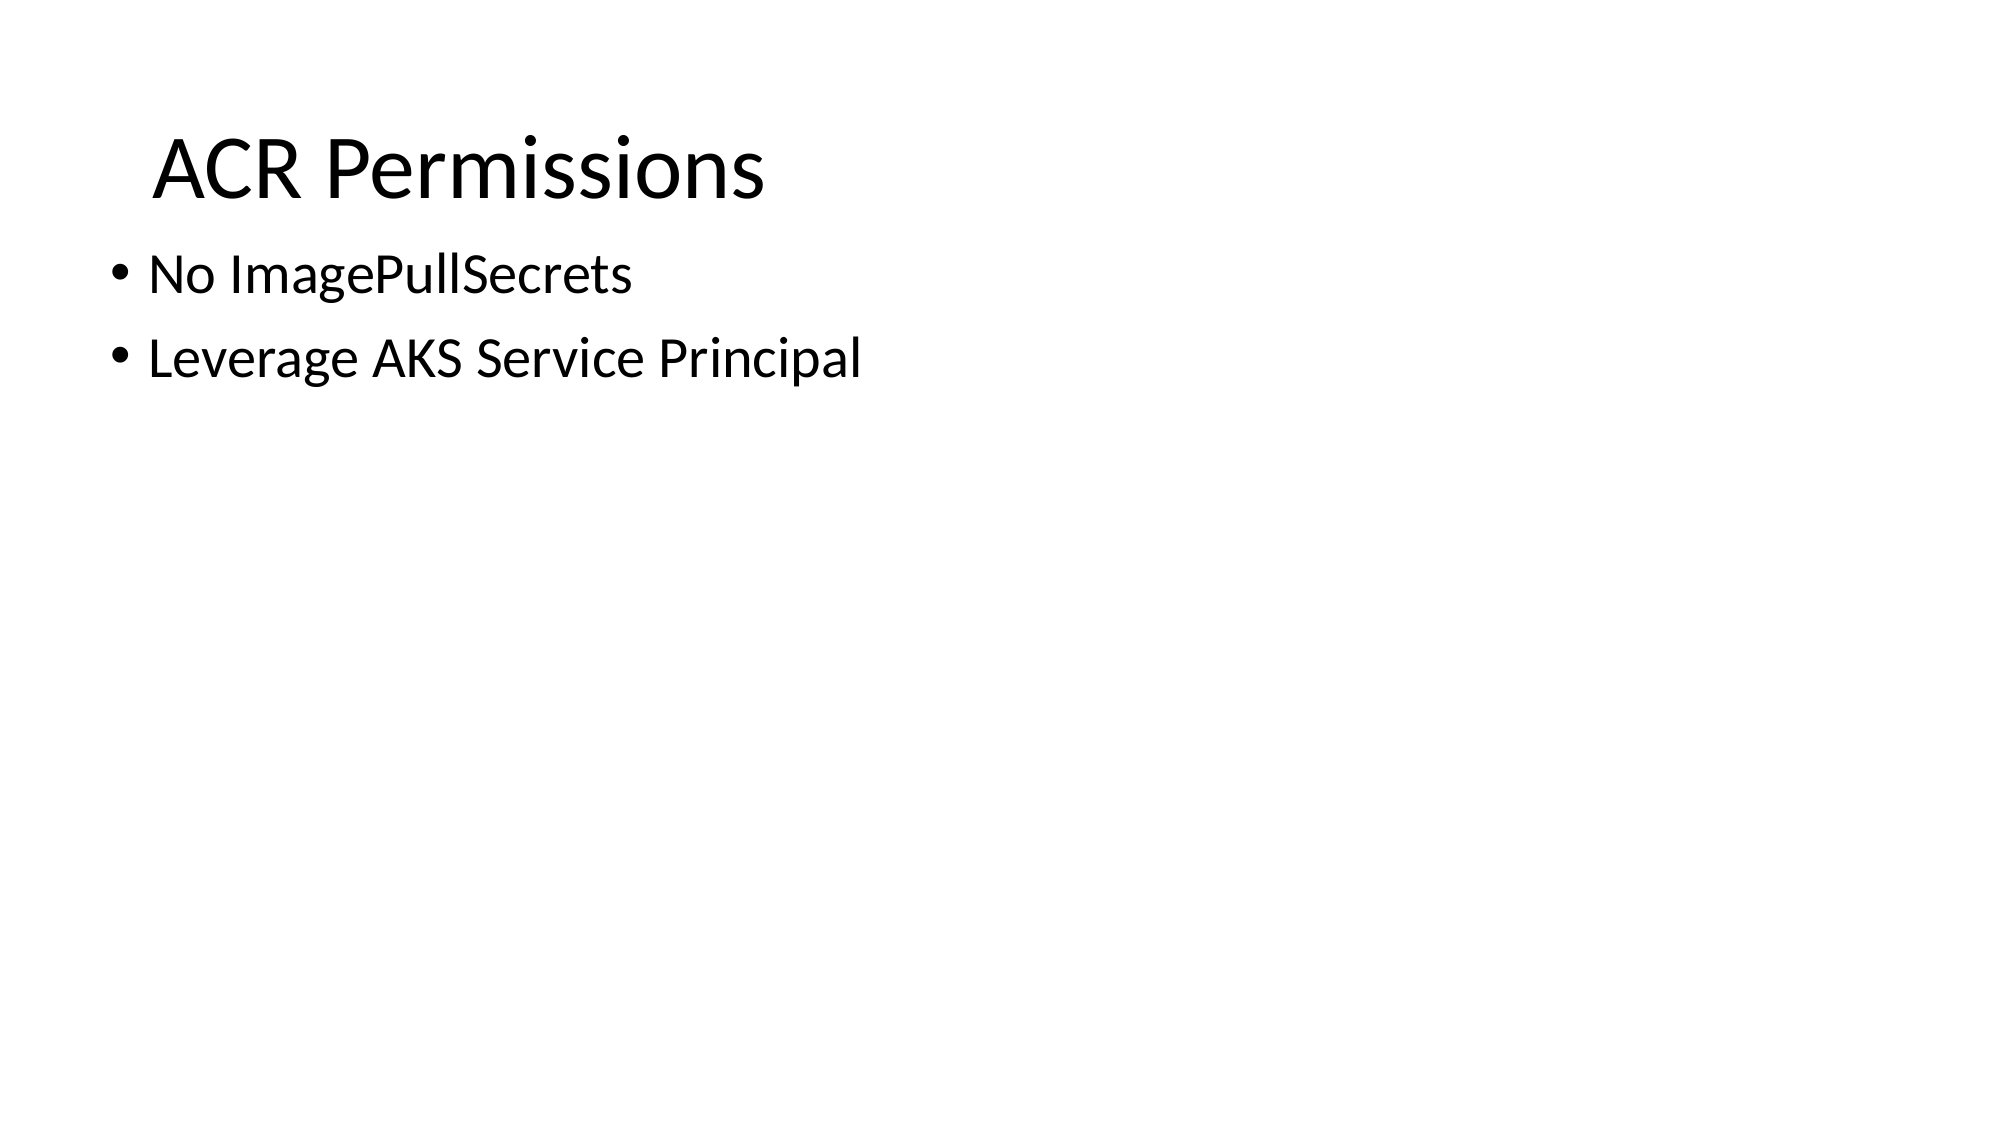

# ACR Permissions
No ImagePullSecrets
Leverage AKS Service Principal